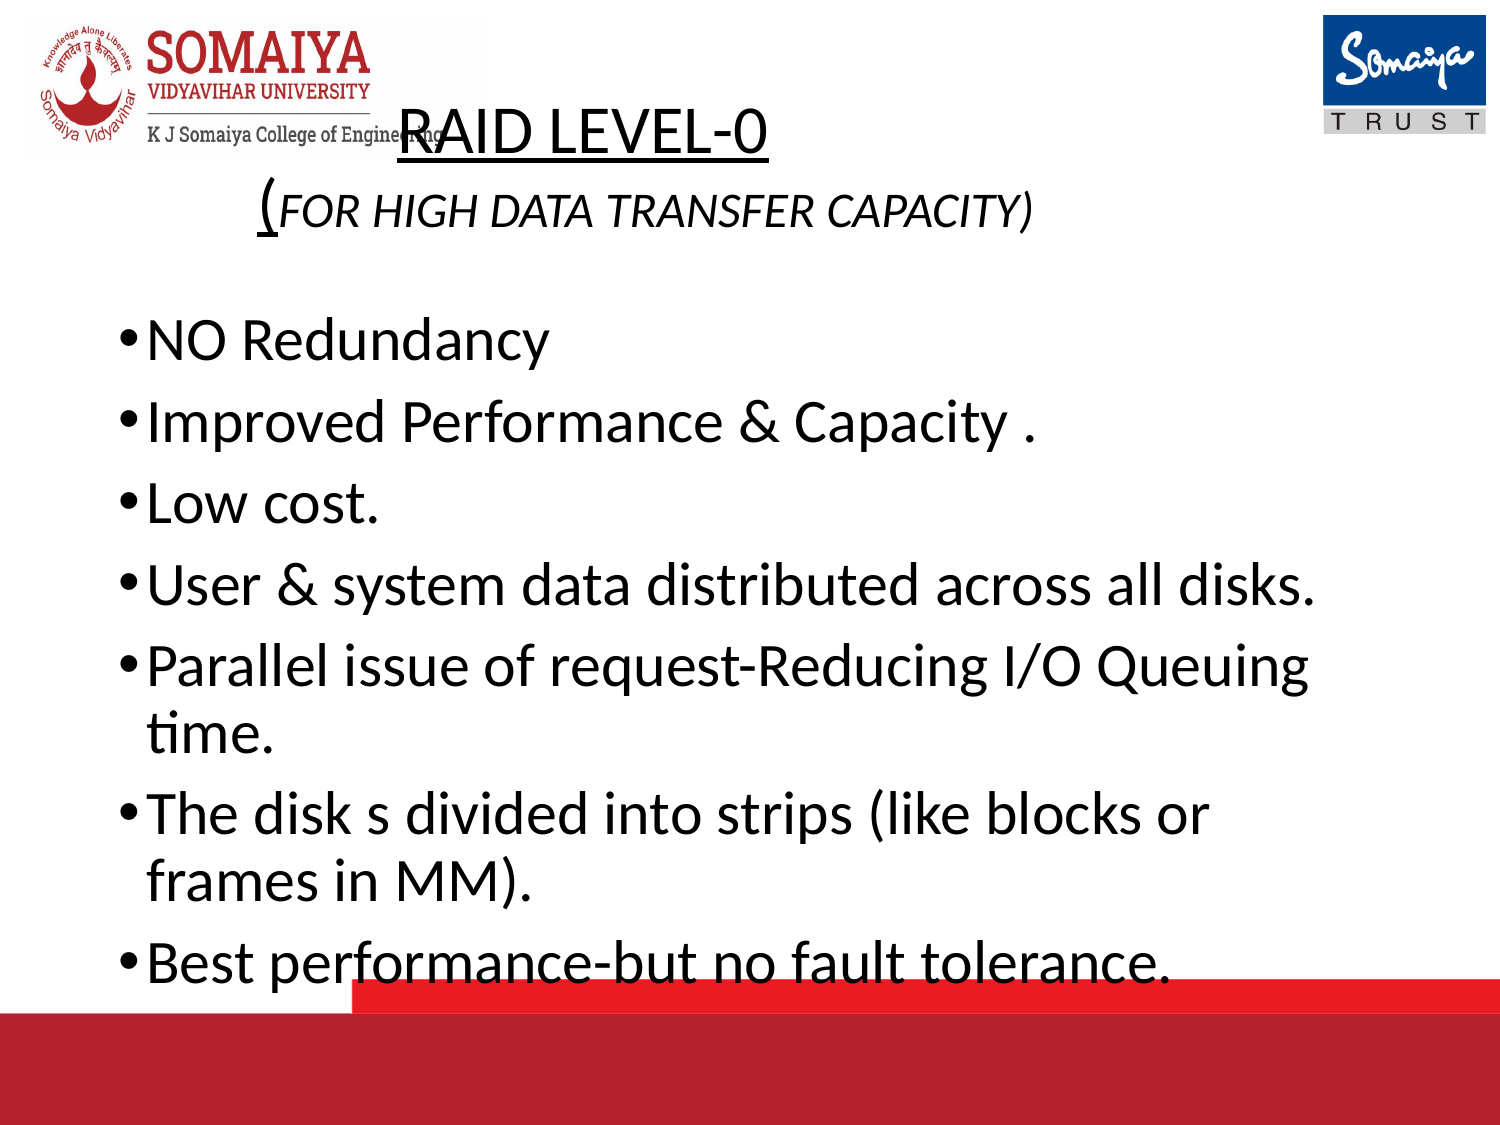

# RAID LEVEL-0 (FOR HIGH DATA TRANSFER CAPACITY)
NO Redundancy
Improved Performance & Capacity .
Low cost.
User & system data distributed across all disks.
Parallel issue of request-Reducing I/O Queuing time.
The disk s divided into strips (like blocks or frames in MM).
Best performance-but no fault tolerance.